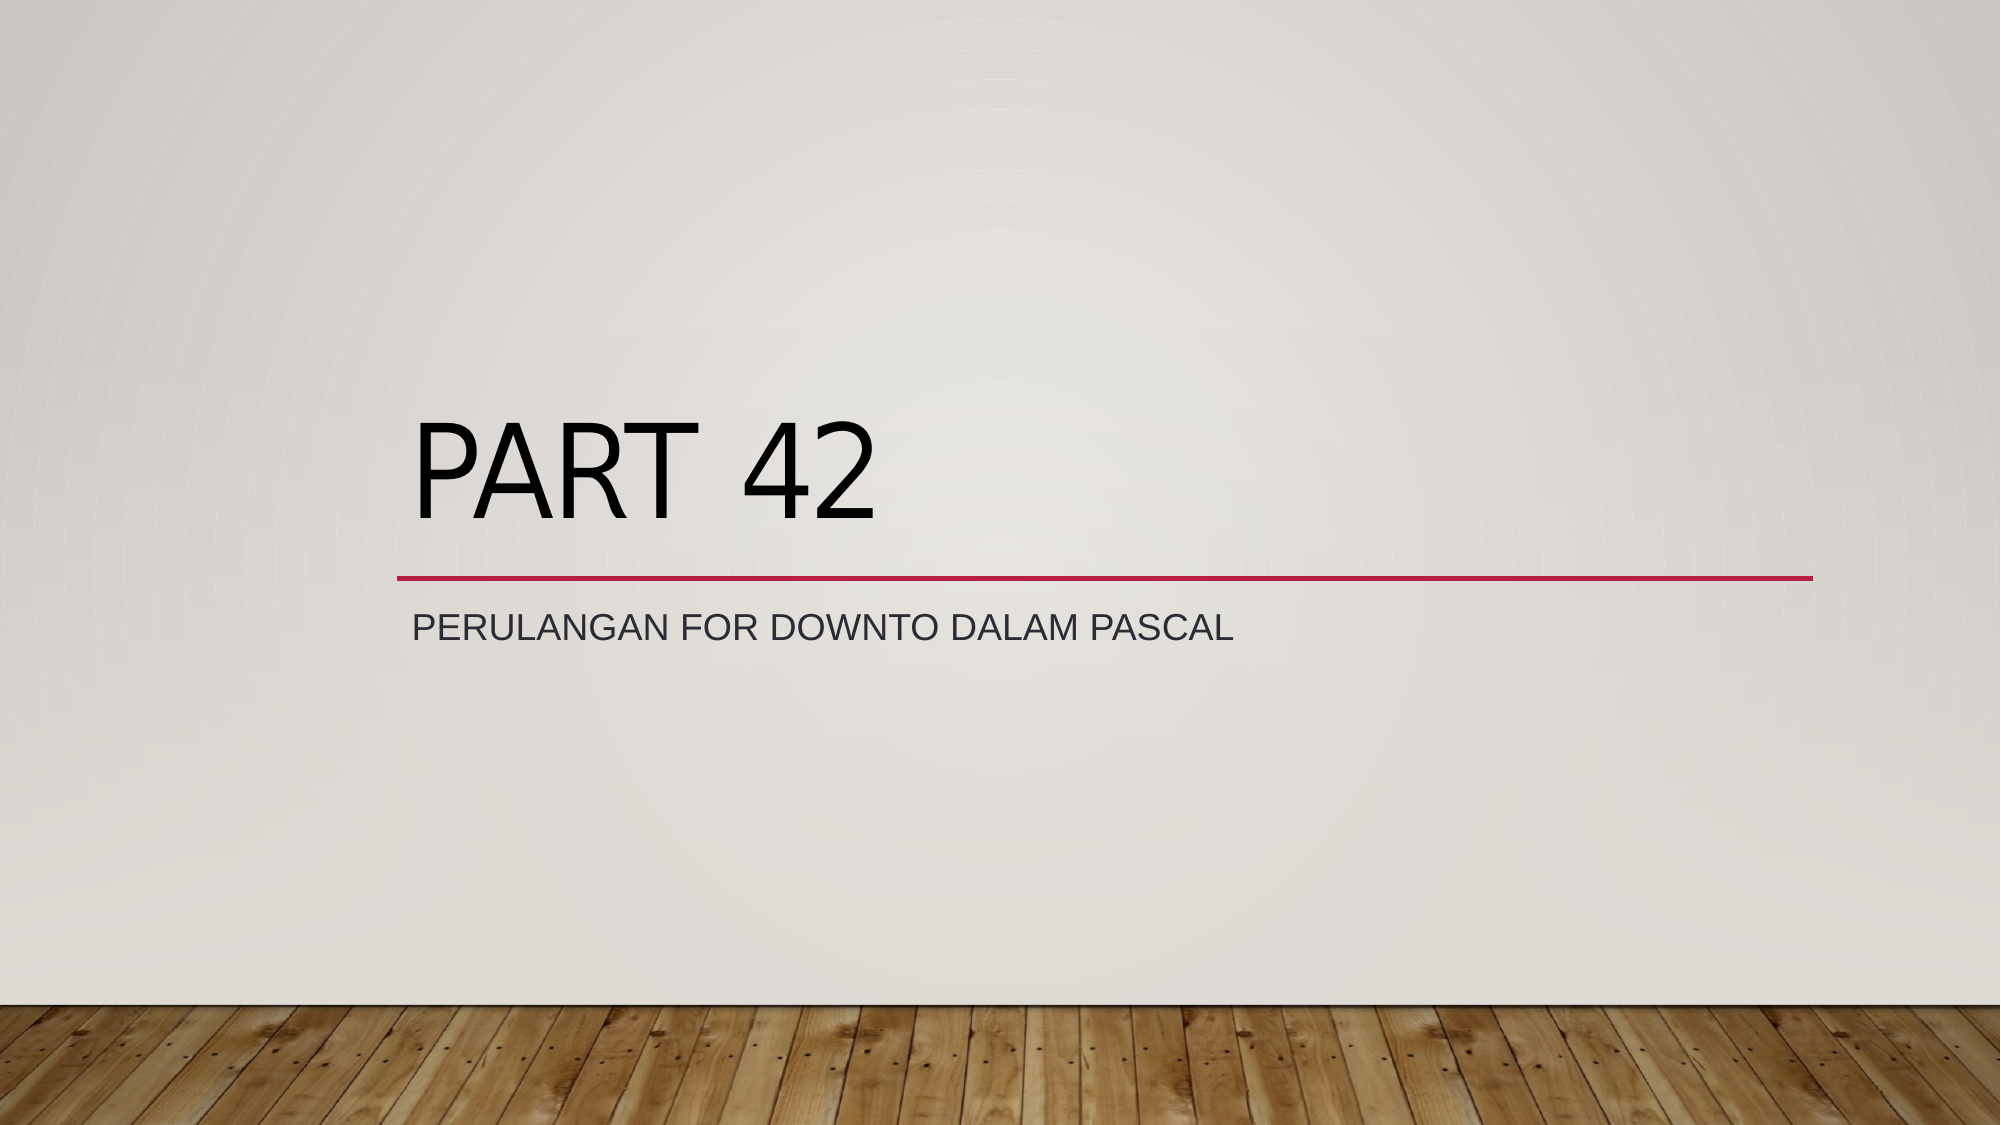

# PART 42
Perulangan FOR DOWNTO dalam Pascal